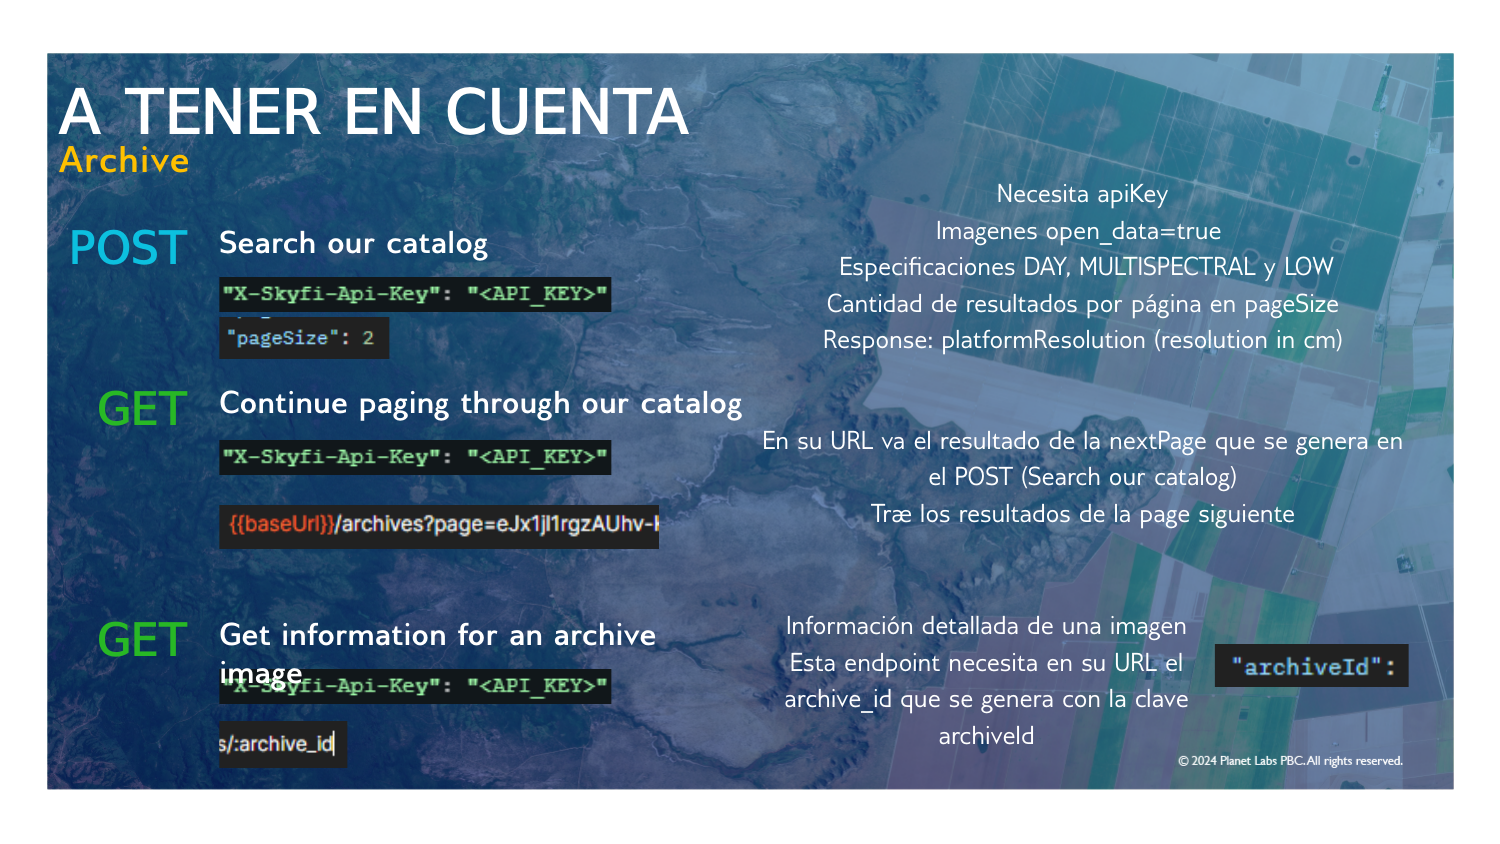

A TENER EN CUENTA
Archive
Necesita apiKey
Imagenes open_data=true
 Especificaciones DAY, MULTISPECTRAL y LOW
Cantidad de resultados por página en pageSize
Response: platformResolution (resolution in cm)
POST
Search our catalog

GET
Continue paging through our catalog
En su URL va el resultado de la nextPage que se genera en el POST (Search our catalog)
Trae los resultados de la page siguiente

Información detallada de una imagen
Esta endpoint necesita en su URL el archive_id que se genera con la clave archiveId
GET
Get information for an archive image